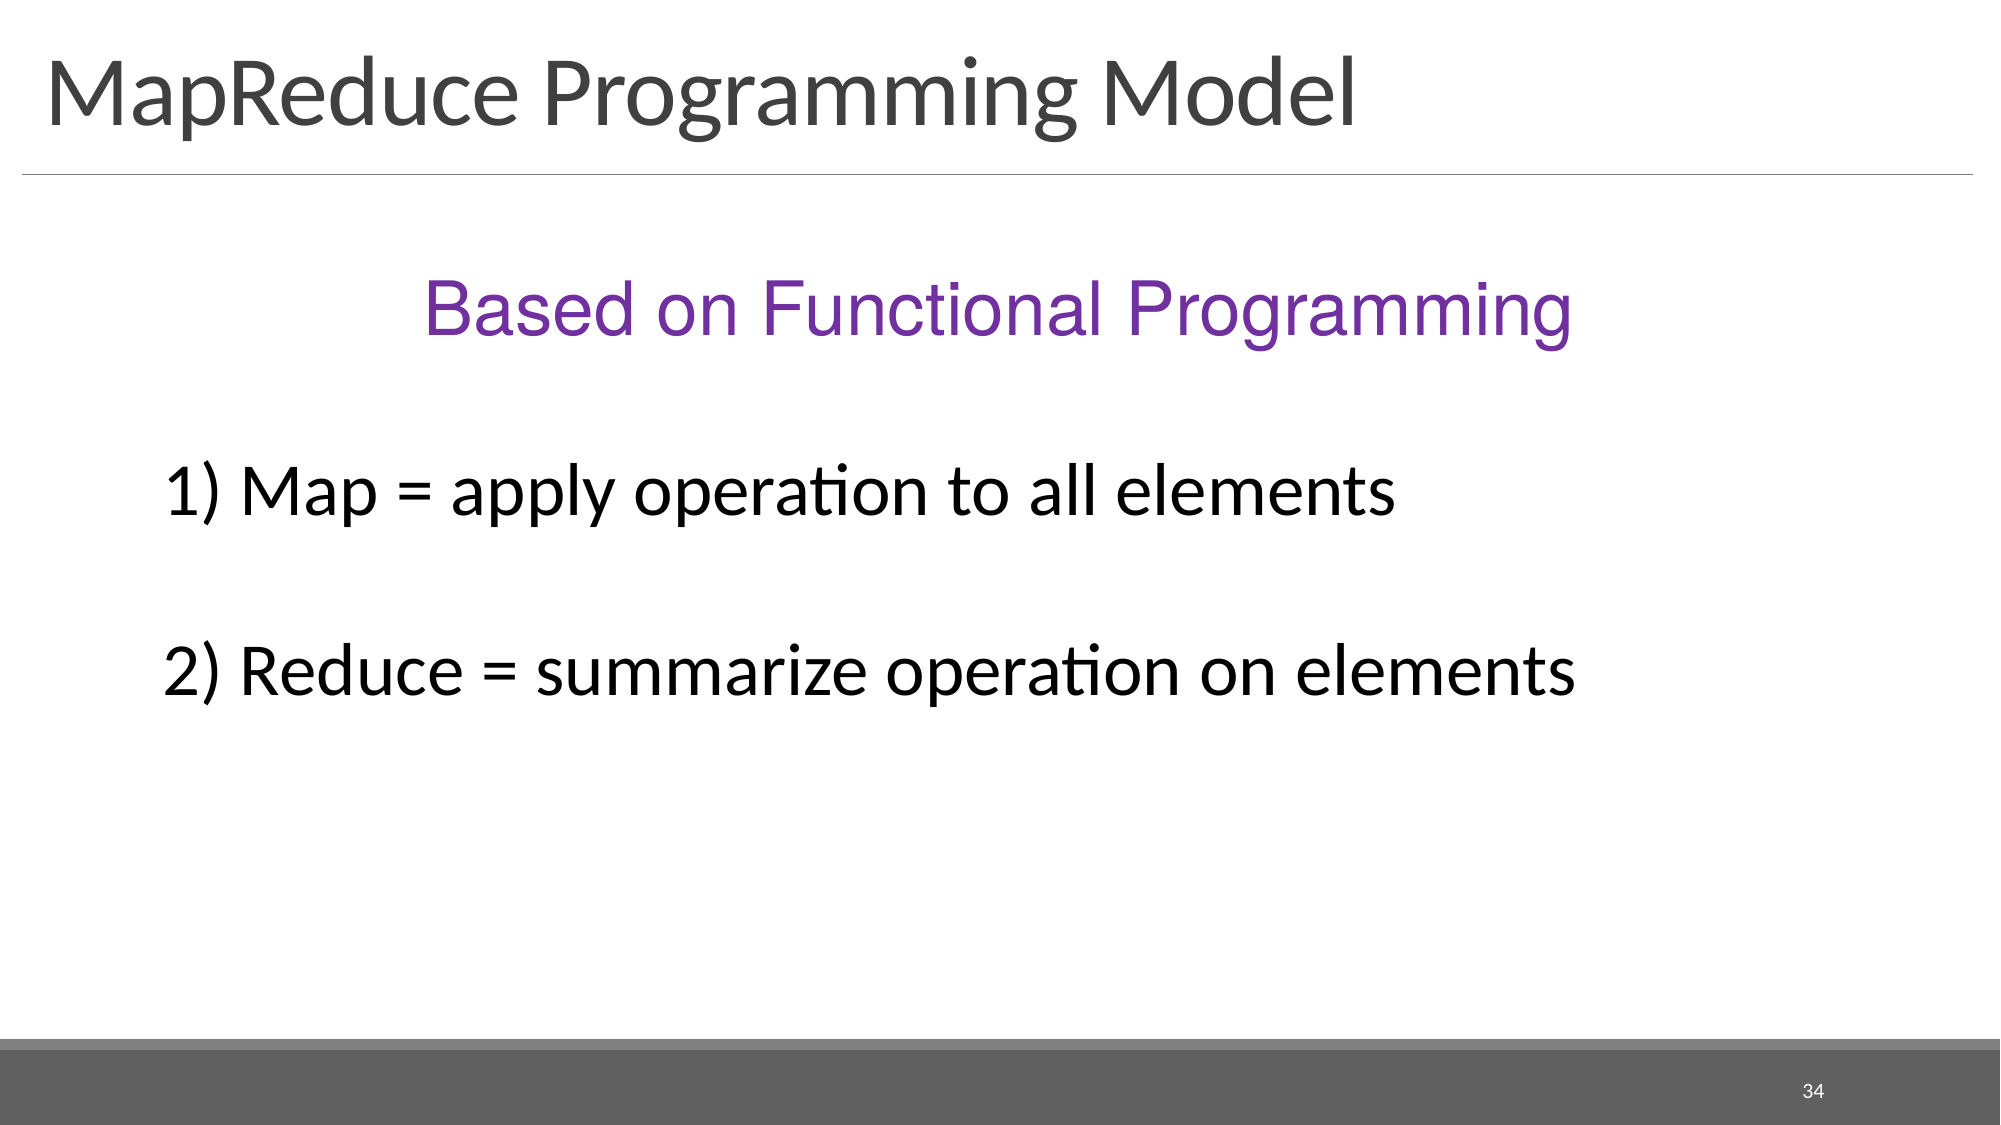

# MapReduce Programming Model
Based on Functional Programming

1) Map = apply operation to all elements

2) Reduce = summarize operation on elements

34